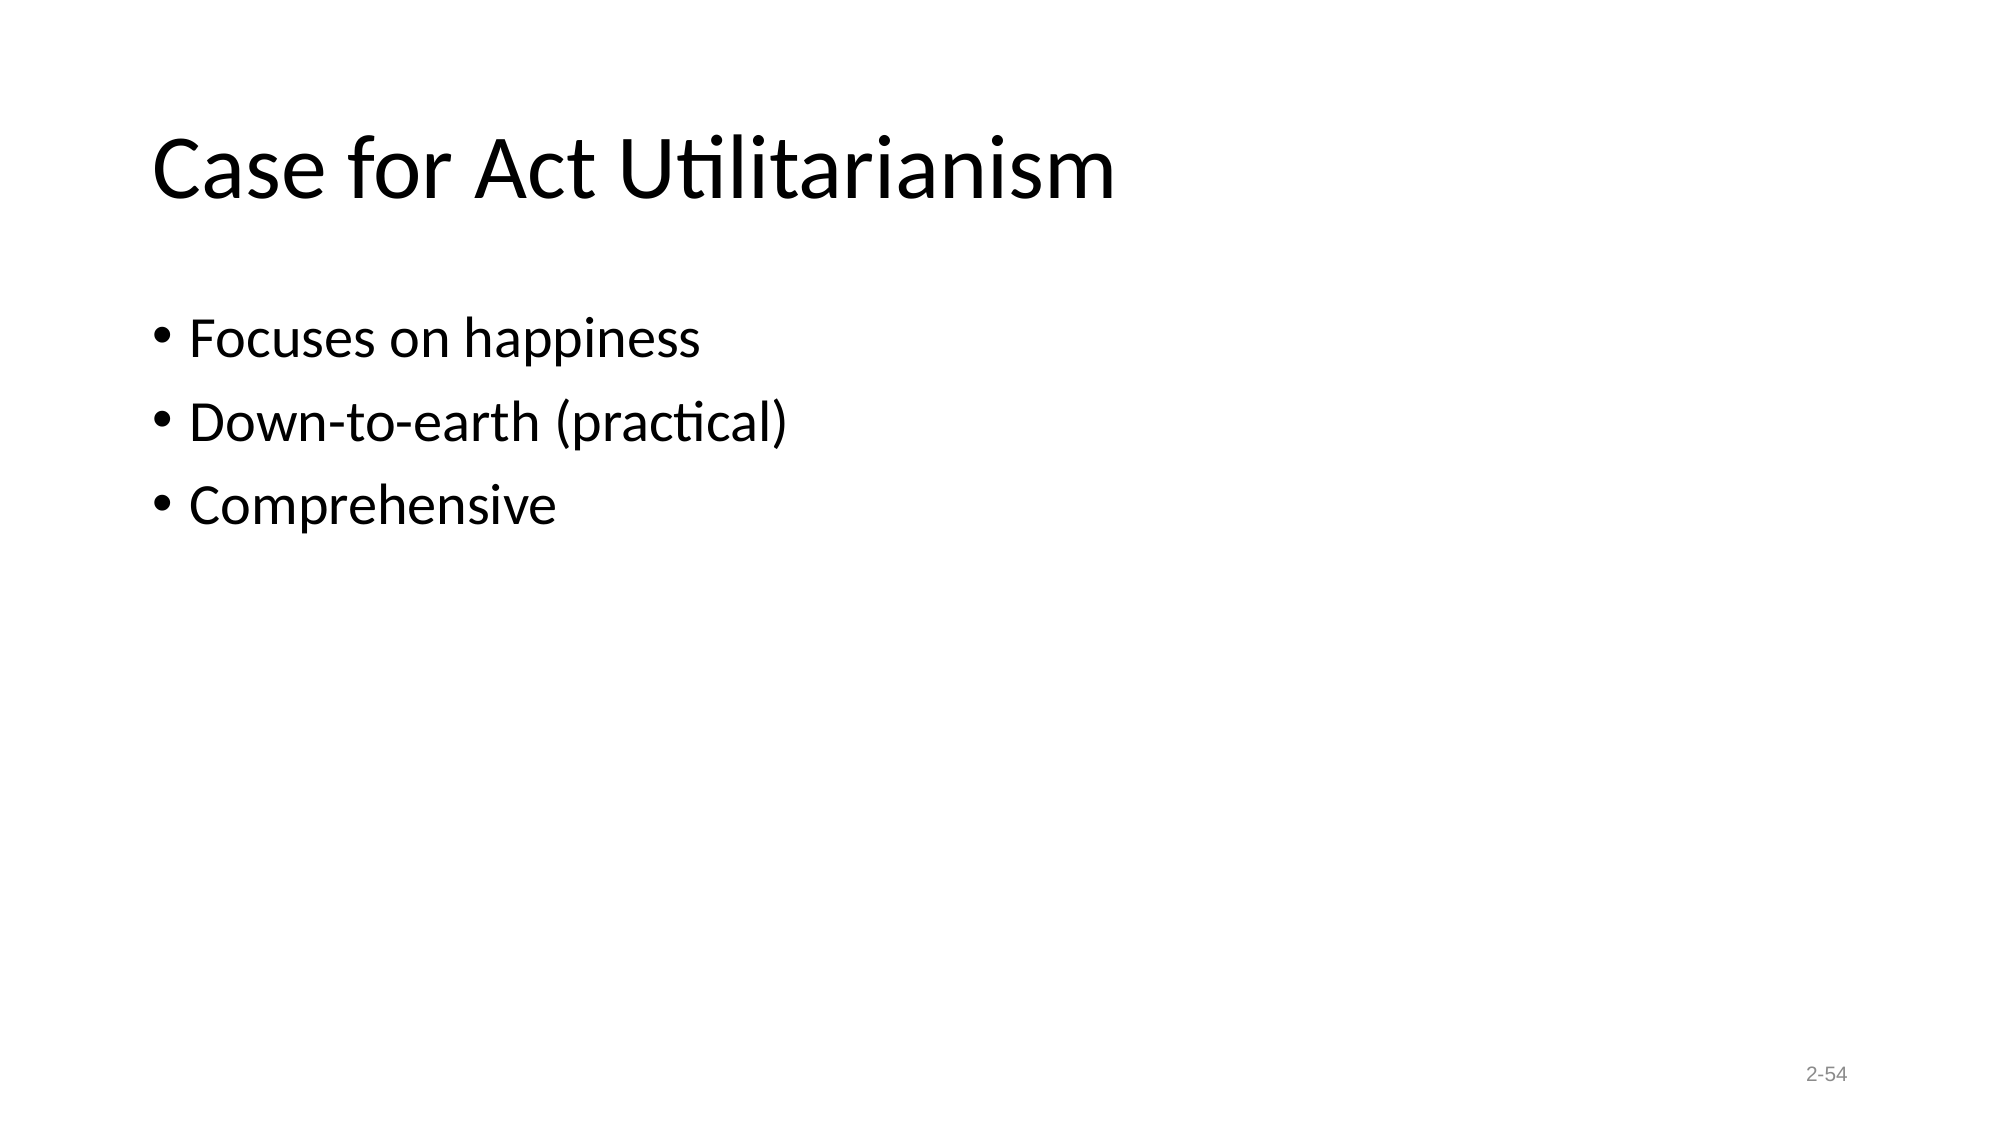

# Case for Act Utilitarianism
Focuses on happiness
Down-to-earth (practical)
Comprehensive
2-54